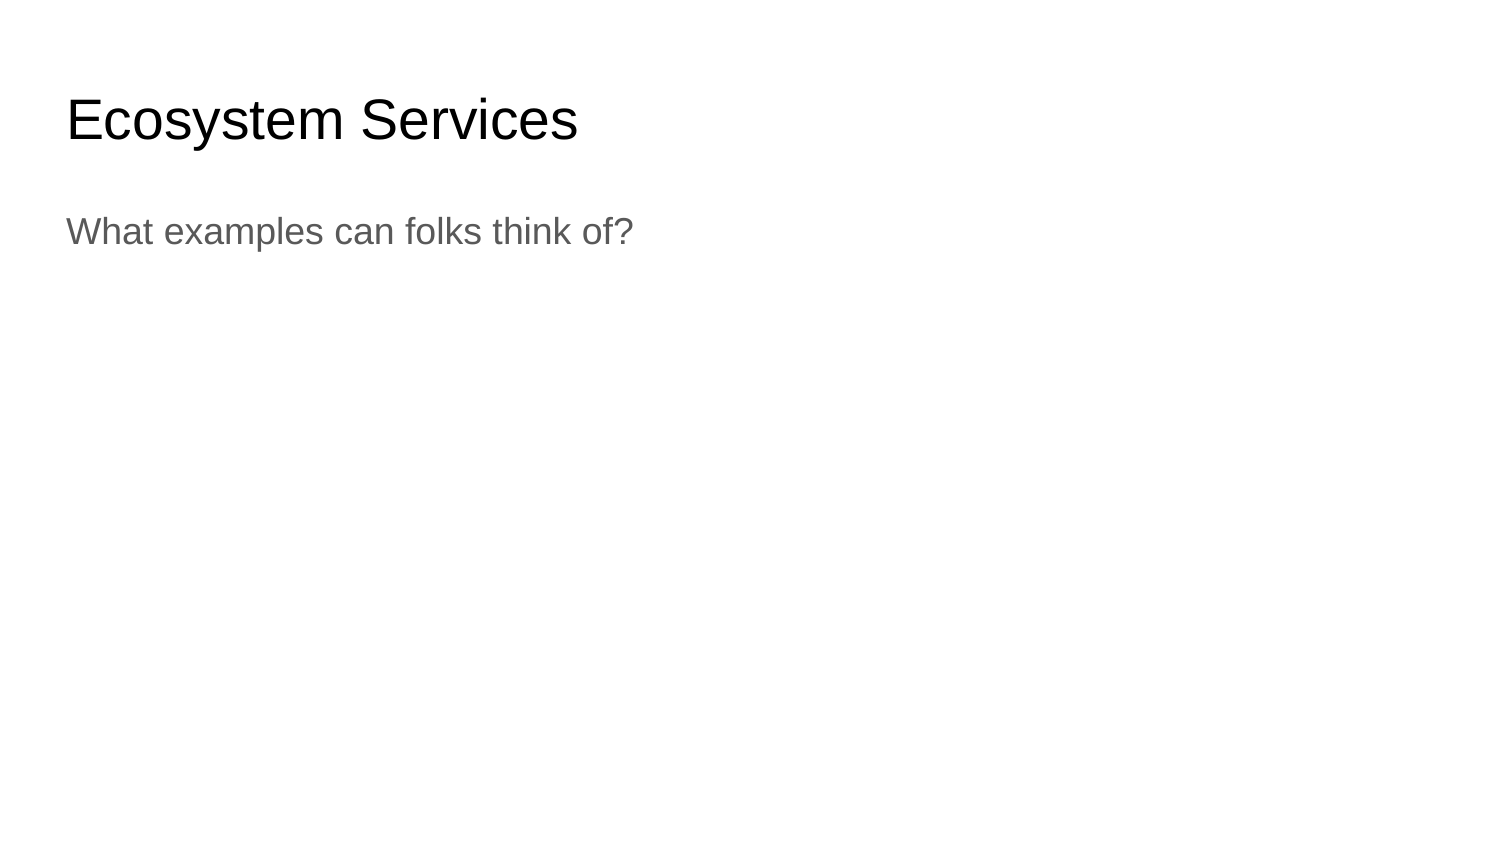

# Ecosystem Services
What examples can folks think of?